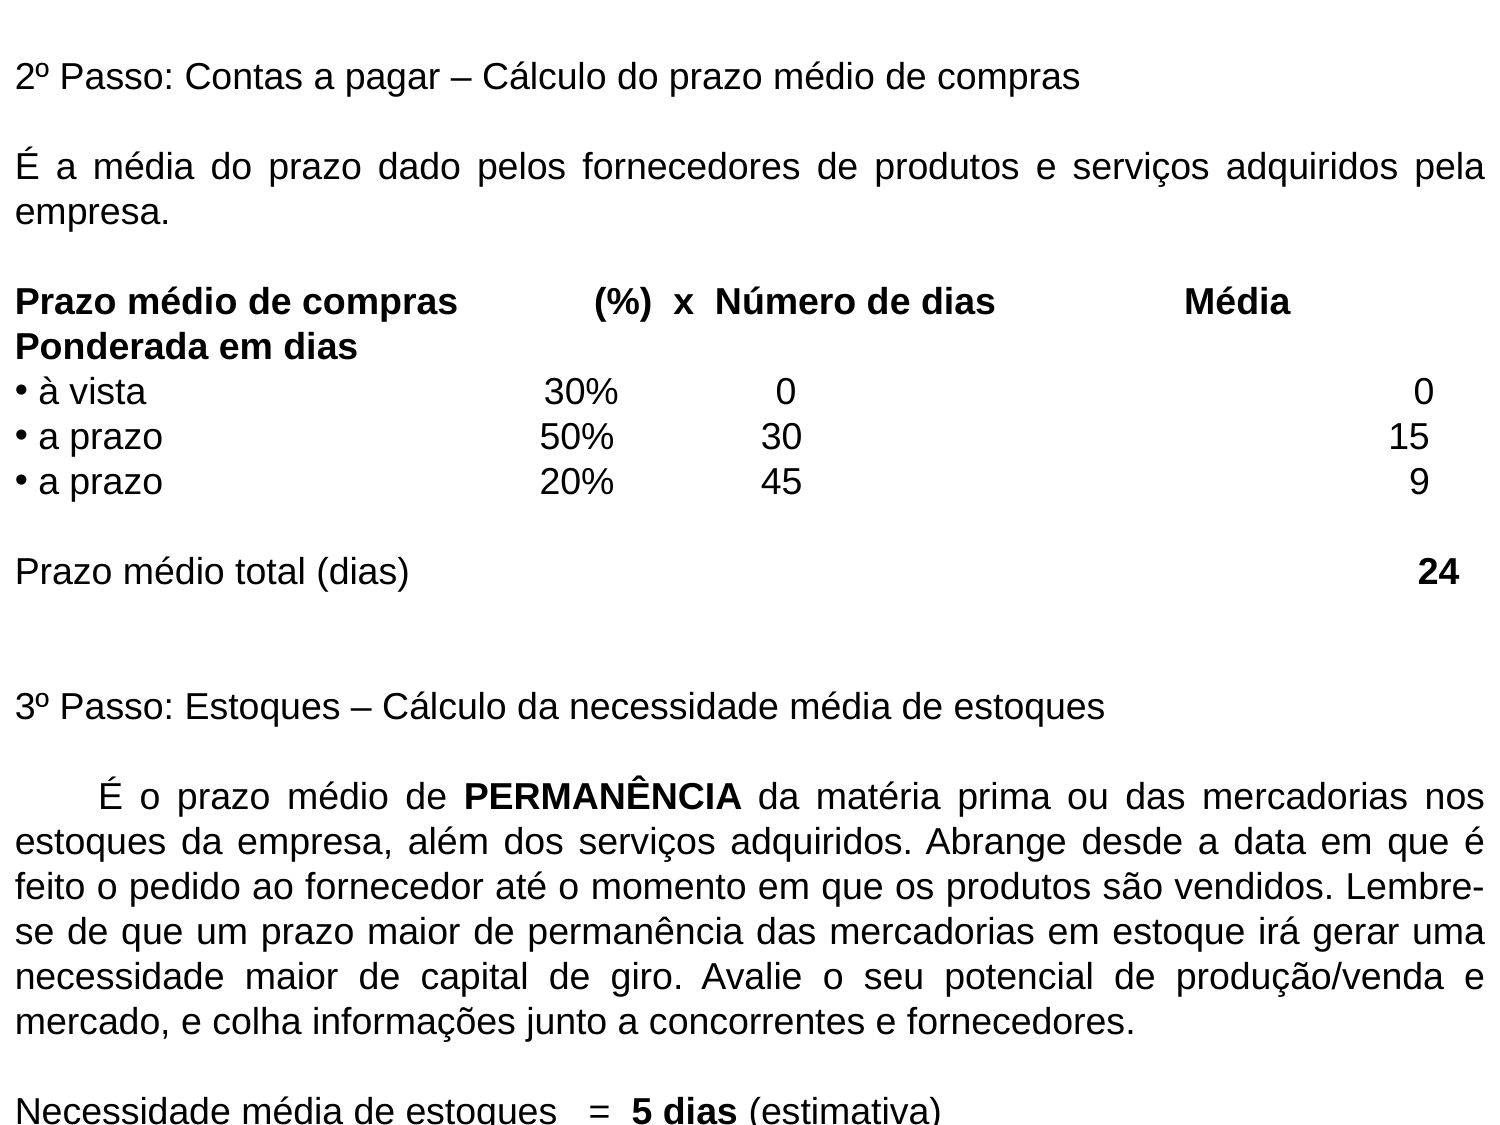

2º Passo: Contas a pagar – Cálculo do prazo médio de compras

É a média do prazo dado pelos fornecedores de produtos e serviços adquiridos pela empresa.

Prazo médio de compras             (%)  x  Número de dias                  Média Ponderada em dias
 à vista                                      30%               0                                                           0
 a prazo                                    50%              30                                                        15
 a prazo                                    20%              45                                                          9

Prazo médio total (dias)                                                                                                24

3º Passo: Estoques – Cálculo da necessidade média de estoques

     É o prazo médio de PERMANÊNCIA da matéria prima ou das mercadorias nos estoques da empresa, além dos serviços adquiridos. Abrange desde a data em que é feito o pedido ao fornecedor até o momento em que os produtos são vendidos. Lembre-se de que um prazo maior de permanência das mercadorias em estoque irá gerar uma necessidade maior de capital de giro. Avalie o seu potencial de produção/venda e mercado, e colha informações junto a concorrentes e fornecedores.

Necessidade média de estoques   =  5 dias (estimativa)